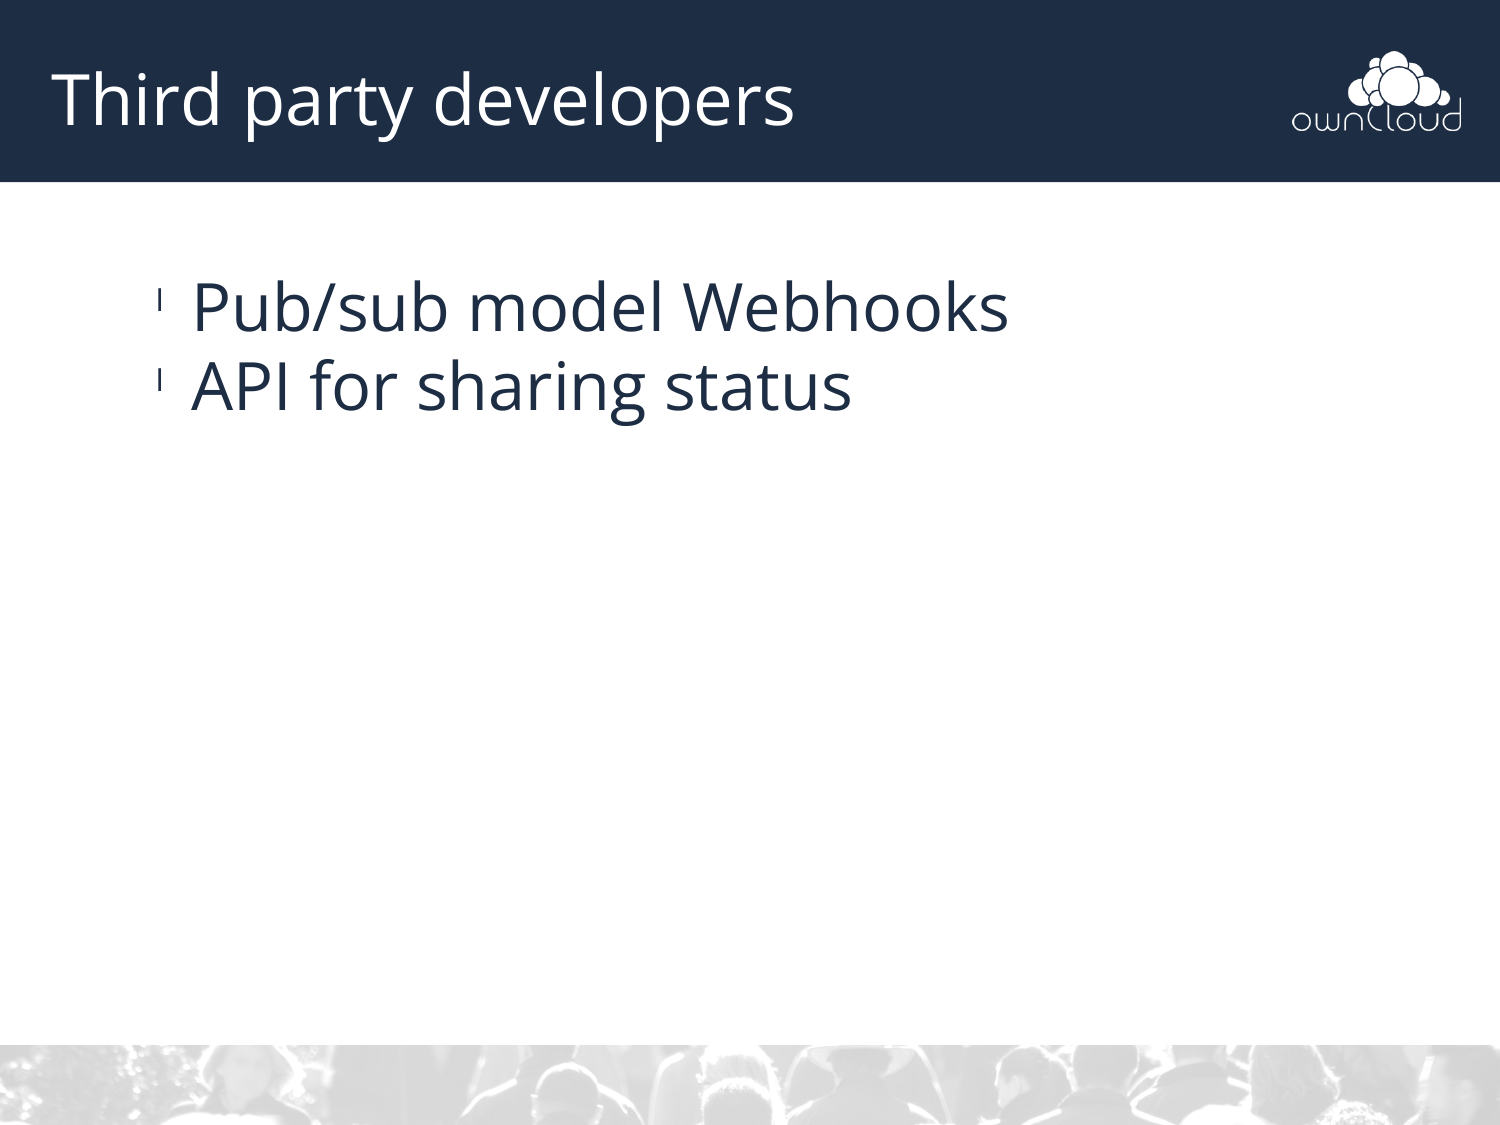

Third party developers
Pub/sub model Webhooks
API for sharing status